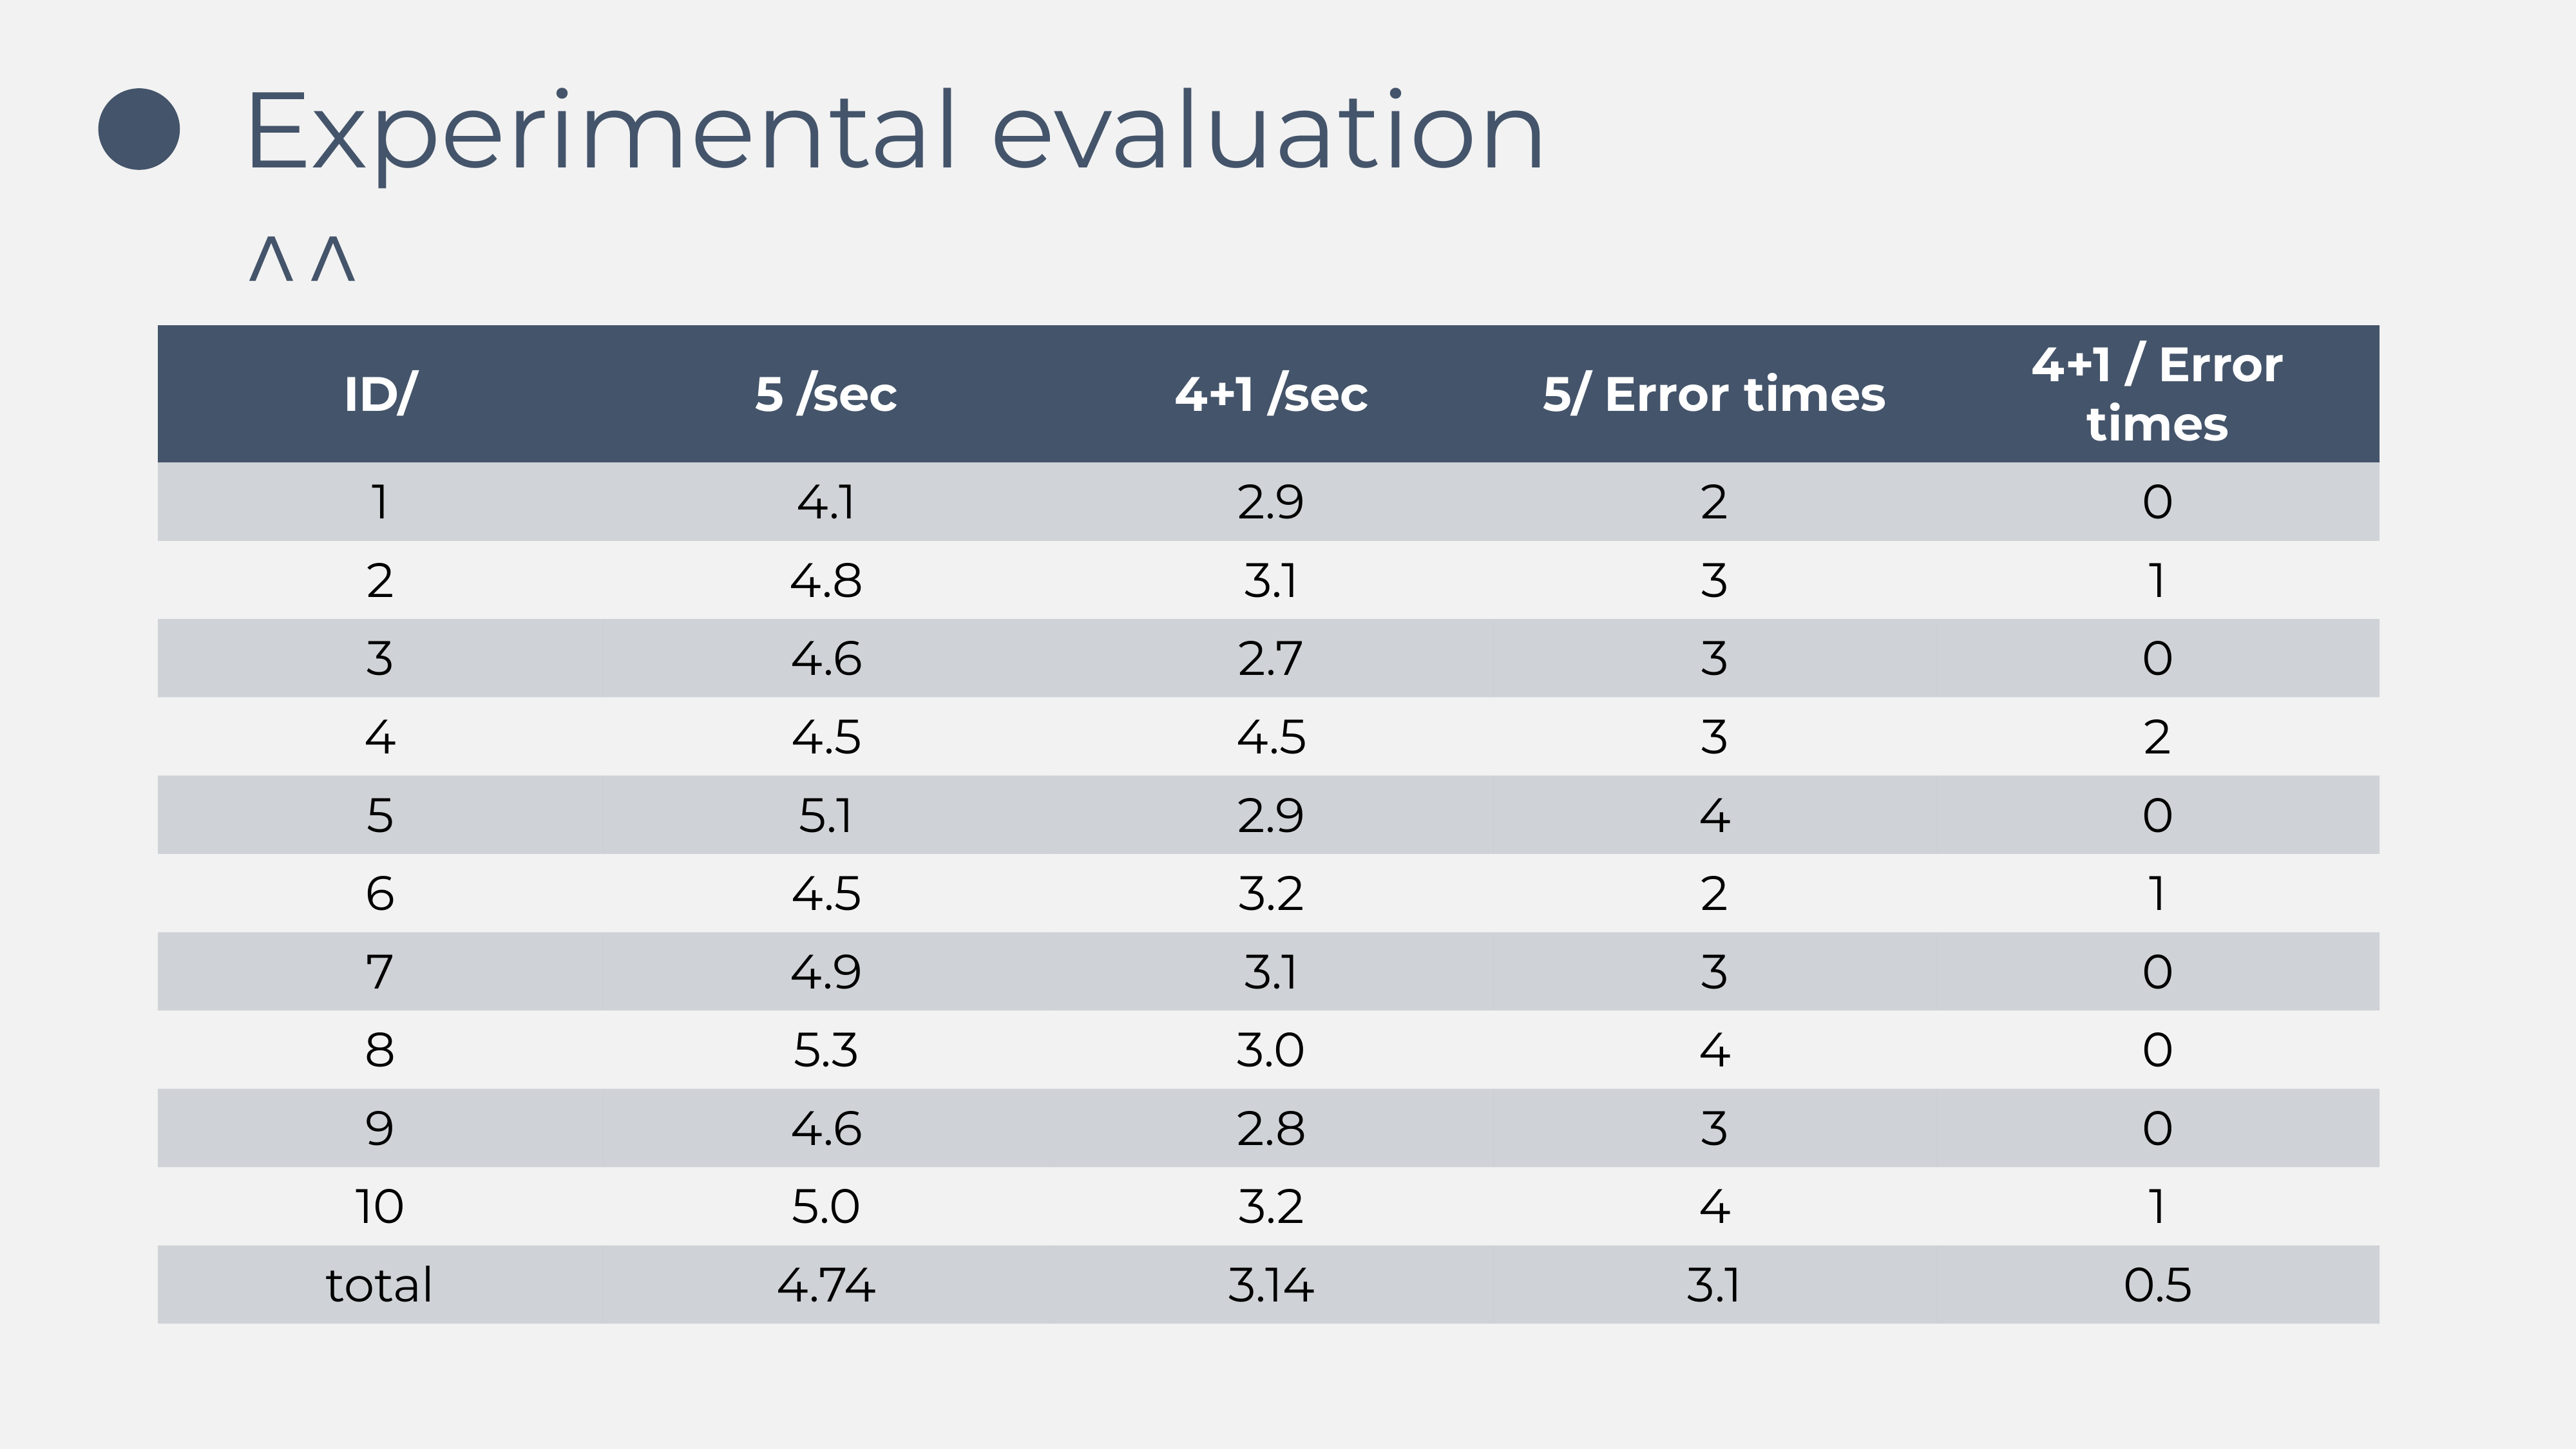

Experimental evaluation
^^

| ID/ | 5 /sec | 4+1 /sec | 5/ Error times | 4+1 / Error times |
| --- | --- | --- | --- | --- |
| 1 | 4.1 | 2.9 | 2 | 0 |
| 2 | 4.8 | 3.1 | 3 | 1 |
| 3 | 4.6 | 2.7 | 3 | 0 |
| 4 | 4.5 | 4.5 | 3 | 2 |
| 5 | 5.1 | 2.9 | 4 | 0 |
| 6 | 4.5 | 3.2 | 2 | 1 |
| 7 | 4.9 | 3.1 | 3 | 0 |
| 8 | 5.3 | 3.0 | 4 | 0 |
| 9 | 4.6 | 2.8 | 3 | 0 |
| 10 | 5.0 | 3.2 | 4 | 1 |
| total | 4.74 | 3.14 | 3.1 | 0.5 |